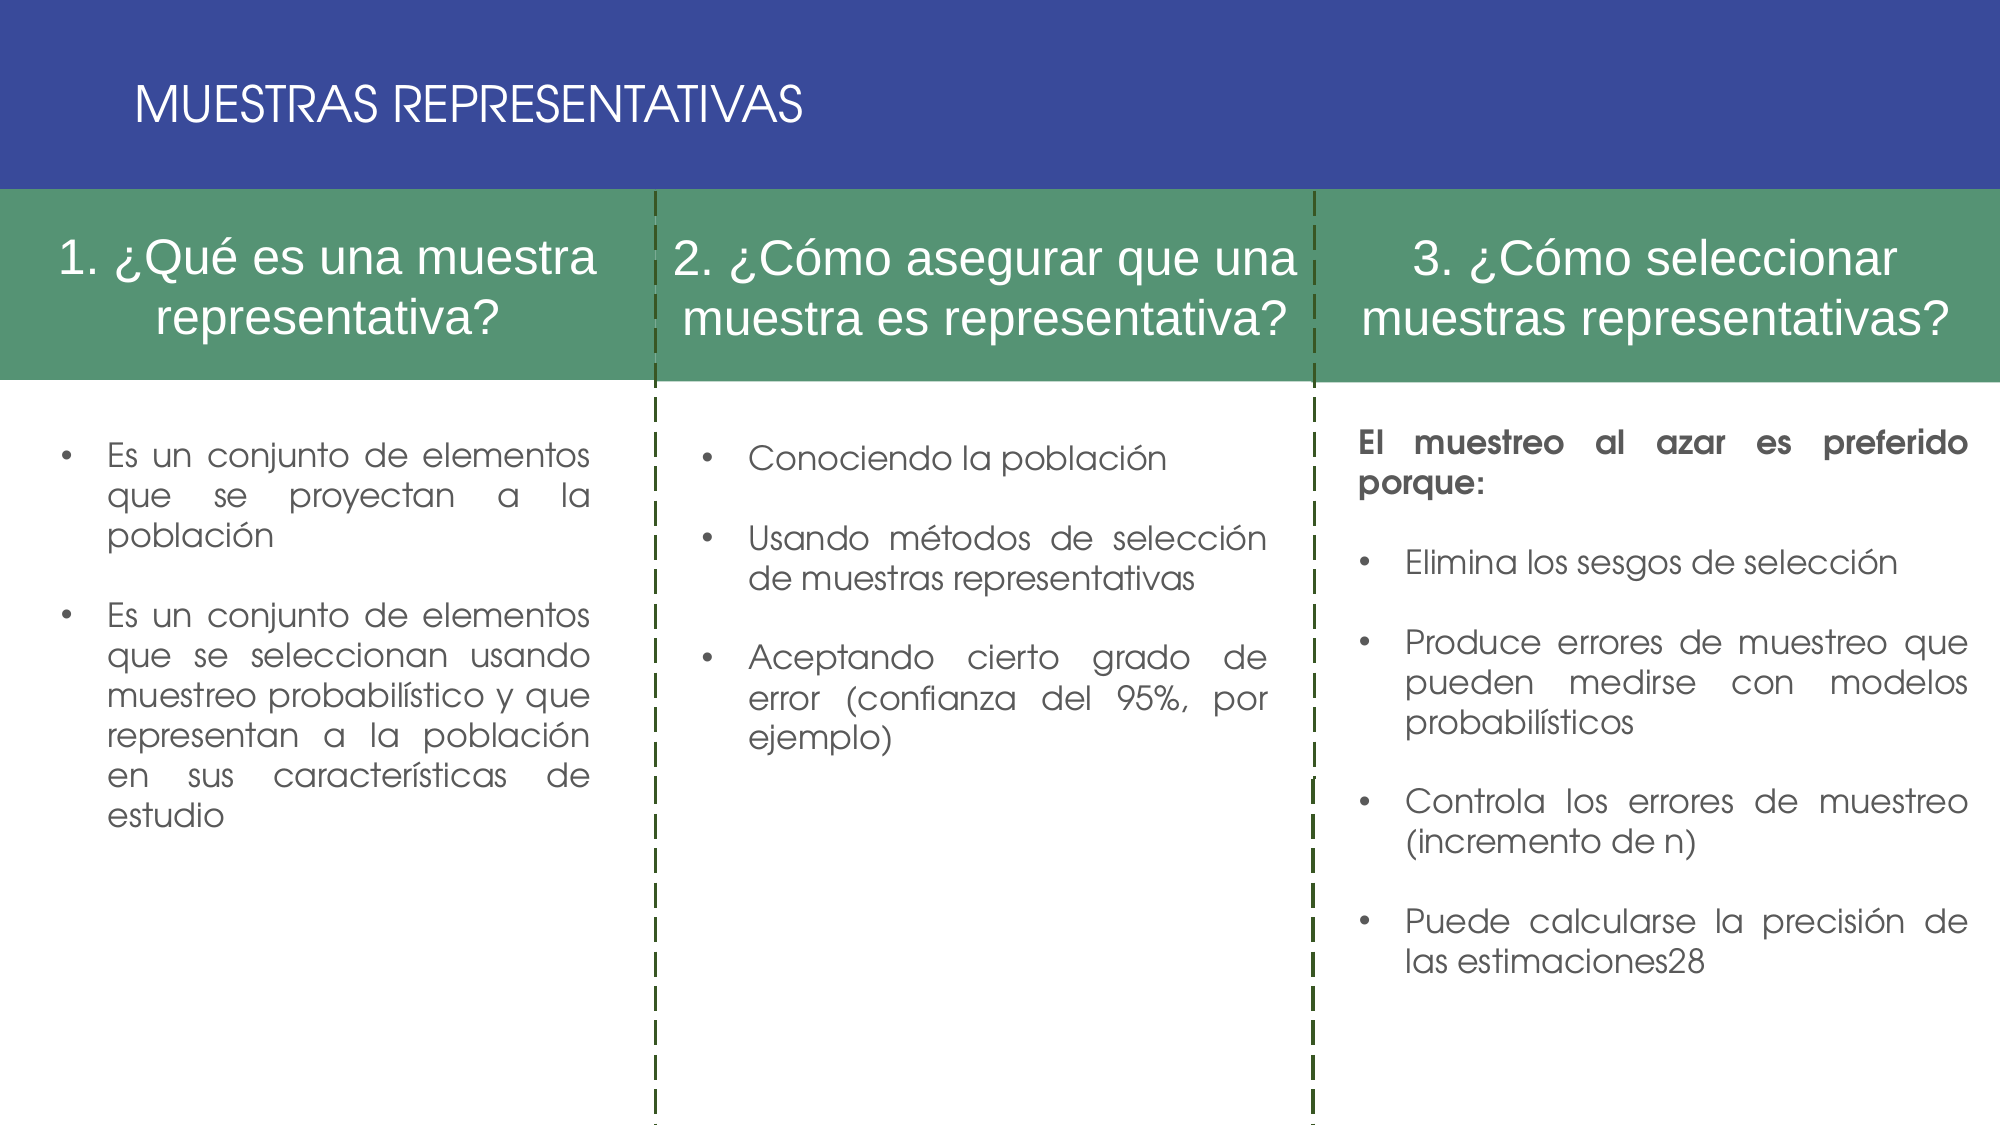

MUESTRAS REPRESENTATIVAS
1. ¿Qué es una muestra representativa?
3. ¿Cómo seleccionar muestras representativas?
2. ¿Cómo asegurar que una muestra es representativa?
El muestreo al azar es preferido porque:

Elimina los sesgos de selección

Produce errores de muestreo que pueden medirse con modelos probabilísticos

Controla los errores de muestreo (incremento de n)

Puede calcularse la precisión de las estimaciones28
Es un conjunto de elementos que se proyectan a la población

Es un conjunto de elementos que se seleccionan usando muestreo probabilístico y que representan a la población en sus características de estudio
Conociendo la población

Usando métodos de selección de muestras representativas

Aceptando cierto grado de error (confianza del 95%, por ejemplo)